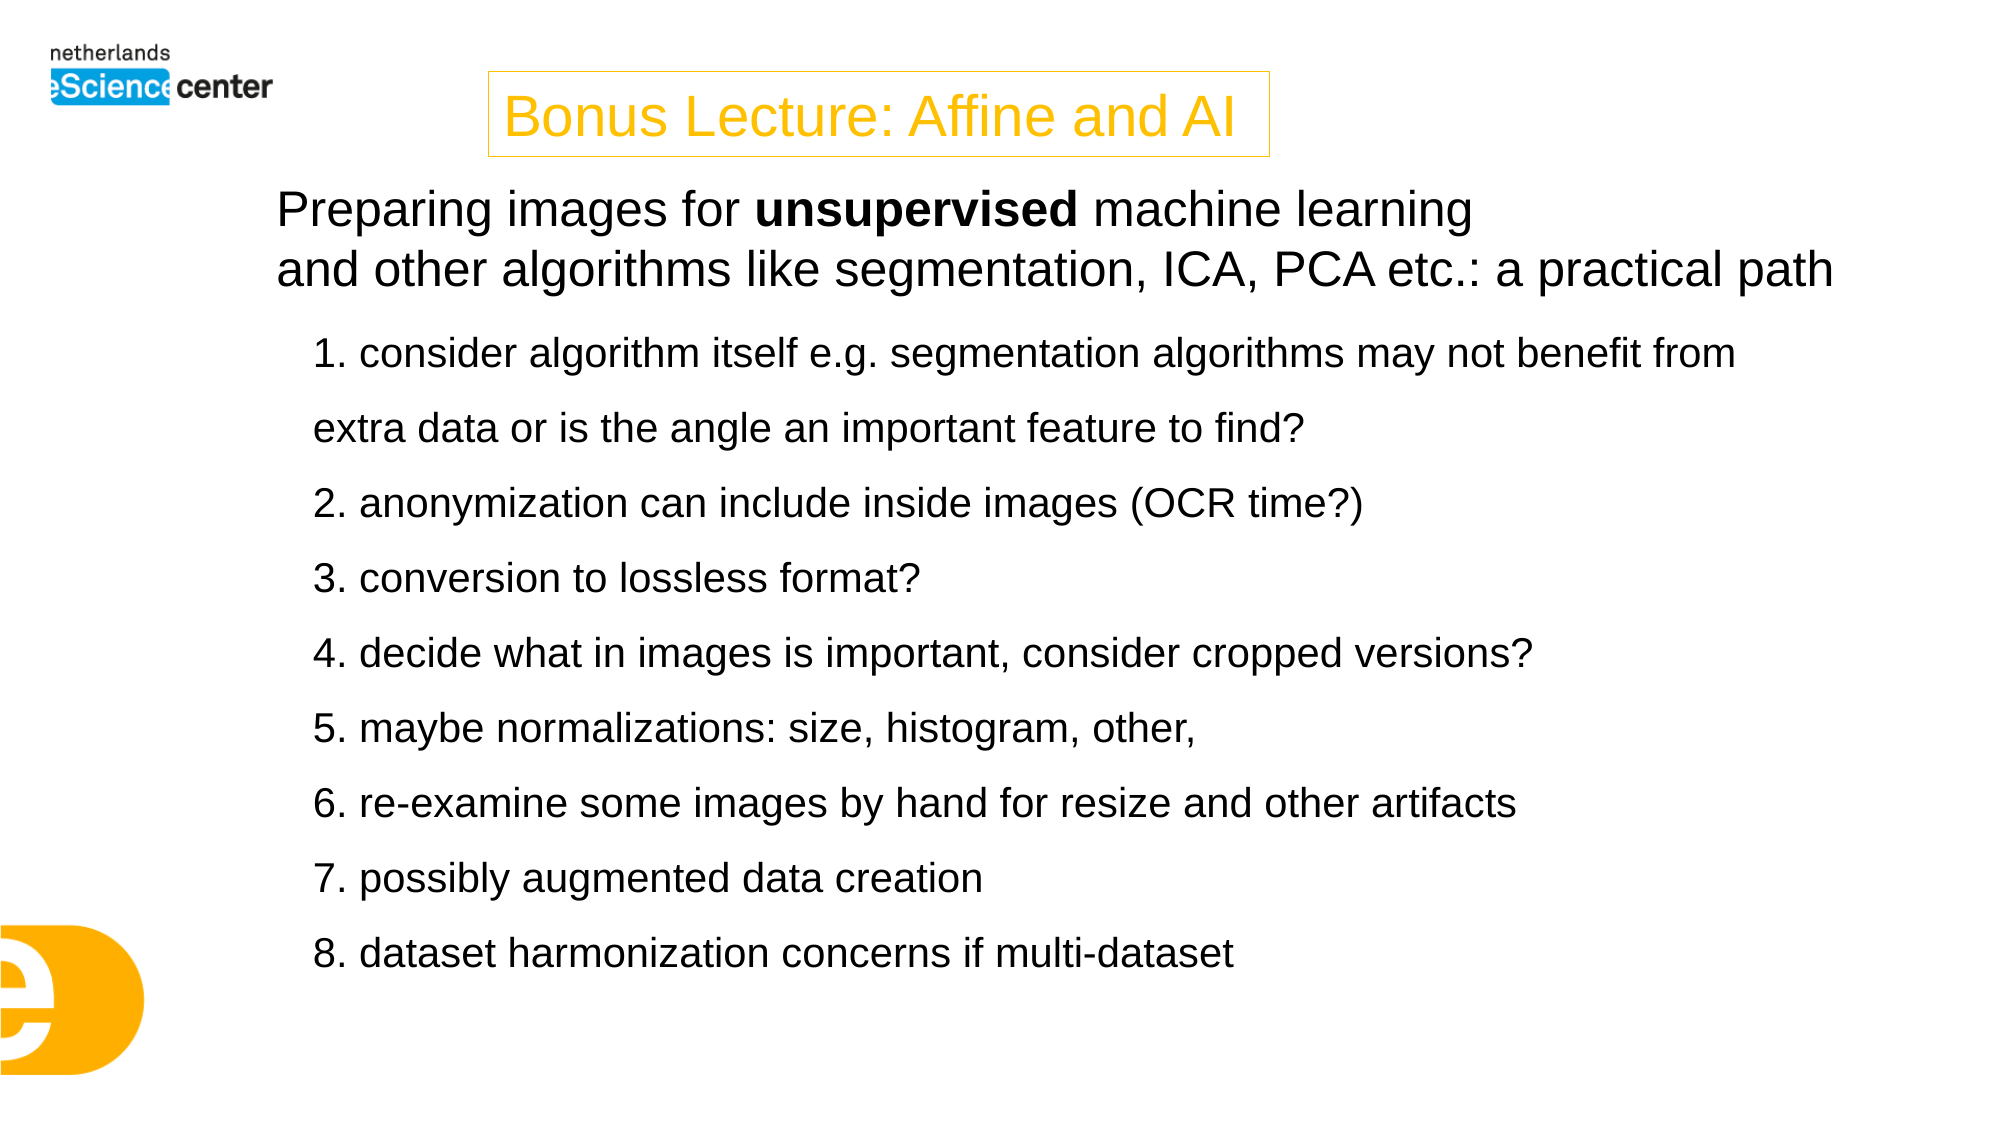

Bonus Lecture: Affine and AI
Preparing images for unsupervised machine learning
and other algorithms like segmentation, ICA, PCA etc.: a practical path
1. consider algorithm itself e.g. segmentation algorithms may not benefit from extra data or is the angle an important feature to find?
2. anonymization can include inside images (OCR time?)
3. conversion to lossless format?
4. decide what in images is important, consider cropped versions?
5. maybe normalizations: size, histogram, other,
6. re-examine some images by hand for resize and other artifacts
7. possibly augmented data creation
8. dataset harmonization concerns if multi-dataset